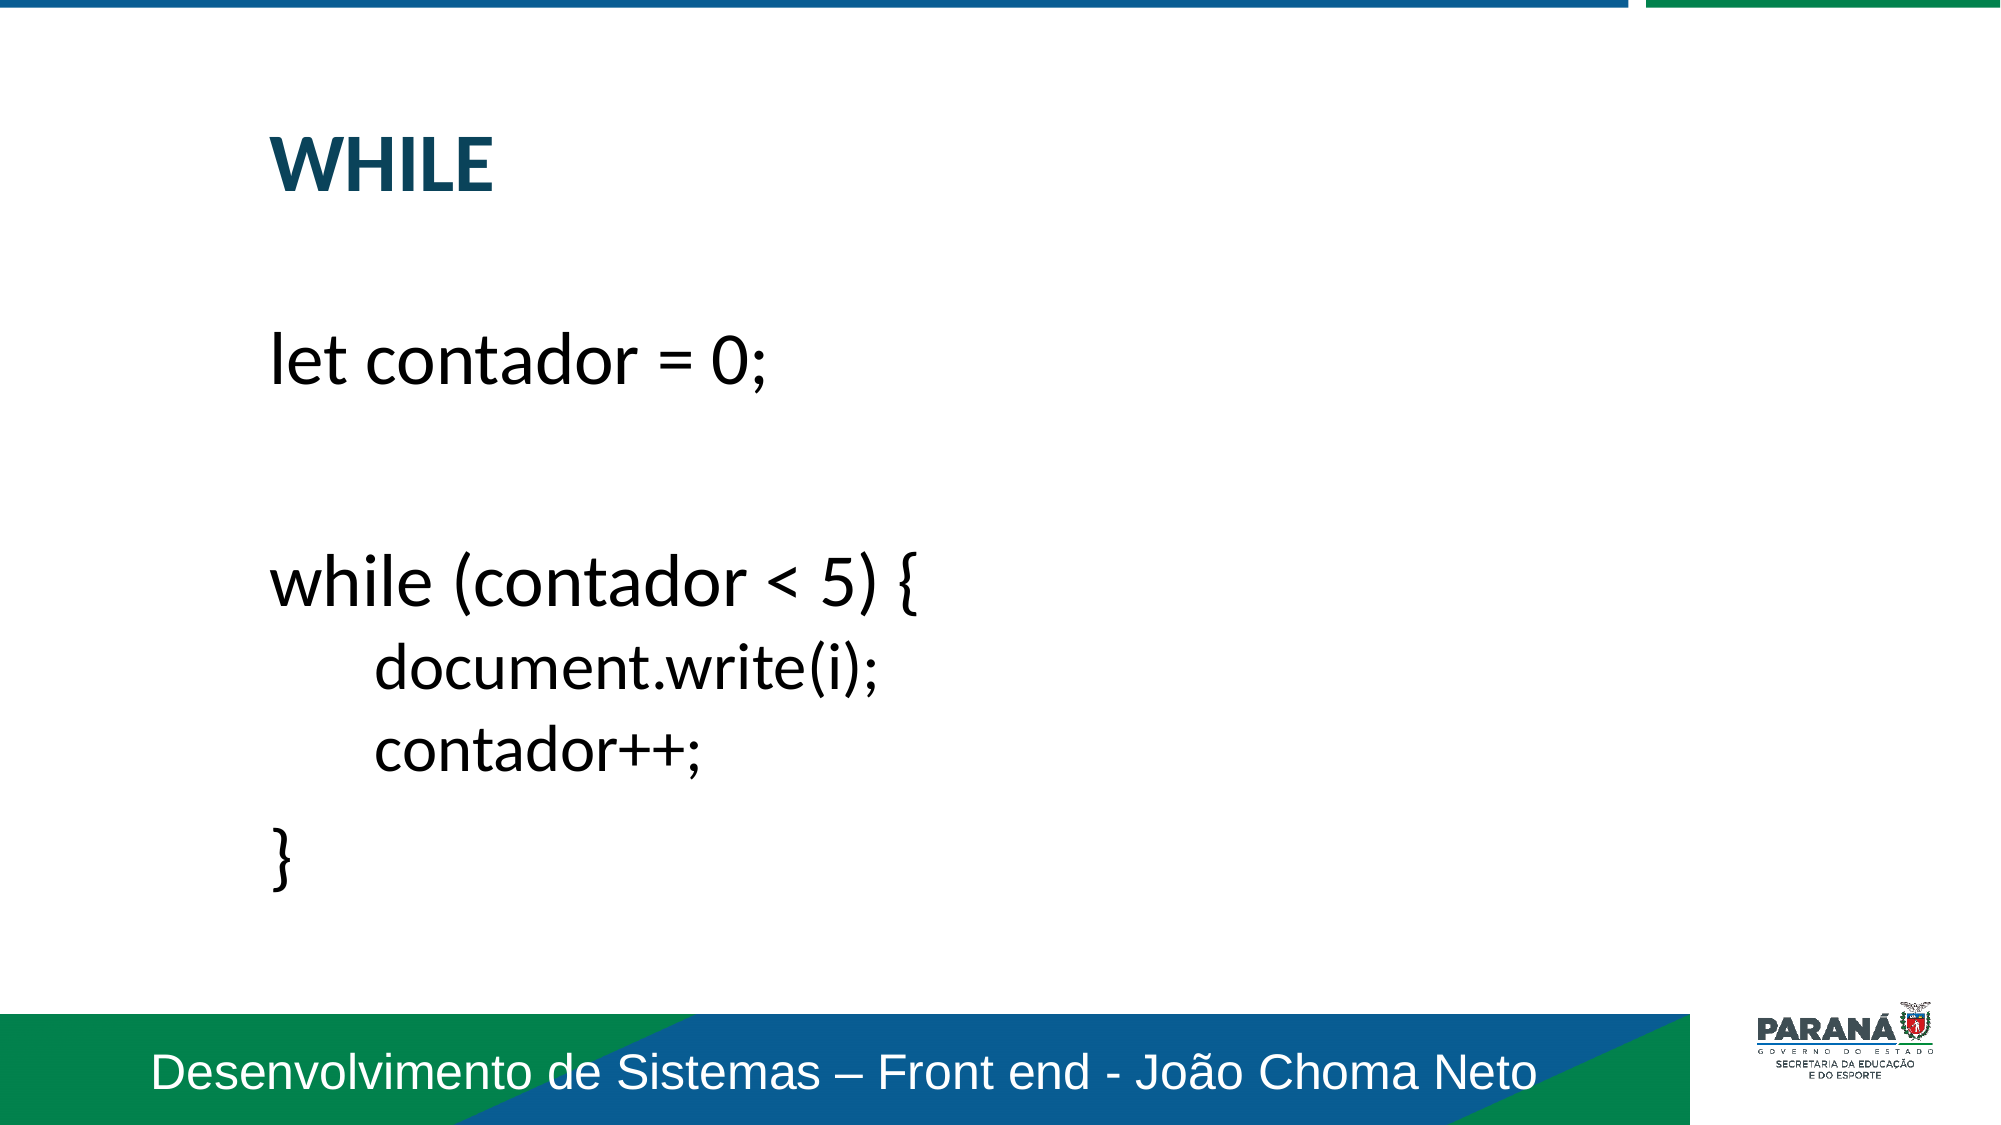

WHILE

let contador = 0;

while (contador < 5) {
  document.write(i);
  contador++;
}